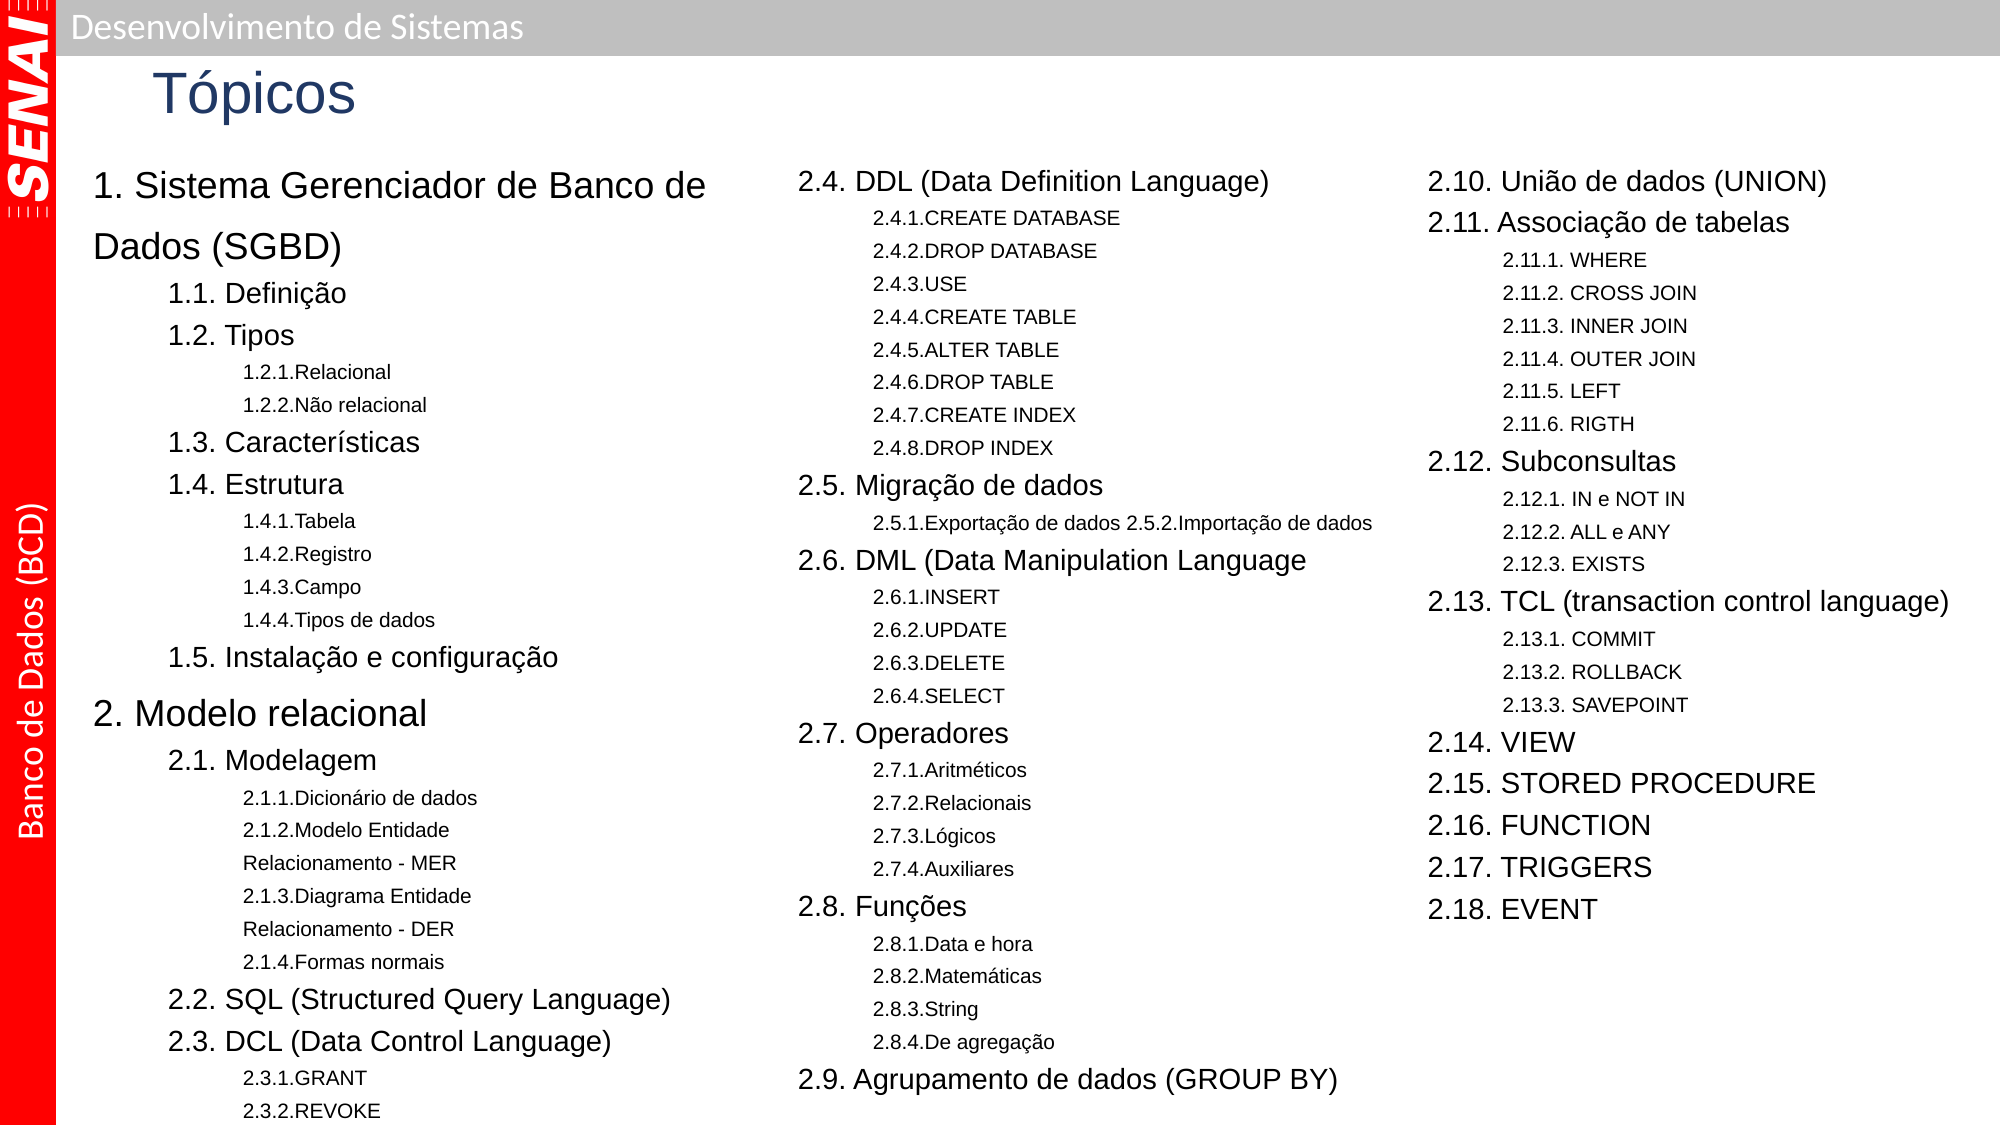

# Tópicos
2.4. DDL (Data Definition Language)
2.4.1.CREATE DATABASE
2.4.2.DROP DATABASE
2.4.3.USE
2.4.4.CREATE TABLE
2.4.5.ALTER TABLE
2.4.6.DROP TABLE
2.4.7.CREATE INDEX
2.4.8.DROP INDEX
2.5. Migração de dados
2.5.1.Exportação de dados 2.5.2.Importação de dados
2.6. DML (Data Manipulation Language
2.6.1.INSERT
2.6.2.UPDATE
2.6.3.DELETE
2.6.4.SELECT
2.7. Operadores
2.7.1.Aritméticos
2.7.2.Relacionais
2.7.3.Lógicos
2.7.4.Auxiliares
2.8. Funções
2.8.1.Data e hora
2.8.2.Matemáticas
2.8.3.String
2.8.4.De agregação
2.9. Agrupamento de dados (GROUP BY)
1. Sistema Gerenciador de Banco de
Dados (SGBD)
1.1. Definição
1.2. Tipos
1.2.1.Relacional
1.2.2.Não relacional
1.3. Características
1.4. Estrutura
1.4.1.Tabela
1.4.2.Registro
1.4.3.Campo
1.4.4.Tipos de dados
1.5. Instalação e configuração
2. Modelo relacional
2.1. Modelagem
2.1.1.Dicionário de dados
2.1.2.Modelo Entidade
Relacionamento - MER
2.1.3.Diagrama Entidade
Relacionamento - DER
2.1.4.Formas normais
2.2. SQL (Structured Query Language)
2.3. DCL (Data Control Language)
2.3.1.GRANT
2.3.2.REVOKE
2.10. União de dados (UNION)
2.11. Associação de tabelas
2.11.1. WHERE
2.11.2. CROSS JOIN
2.11.3. INNER JOIN
2.11.4. OUTER JOIN
2.11.5. LEFT
2.11.6. RIGTH
2.12. Subconsultas
2.12.1. IN e NOT IN
2.12.2. ALL e ANY
2.12.3. EXISTS
2.13. TCL (transaction control language)
2.13.1. COMMIT
2.13.2. ROLLBACK
2.13.3. SAVEPOINT
2.14. VIEW
2.15. STORED PROCEDURE
2.16. FUNCTION
2.17. TRIGGERS
2.18. EVENT